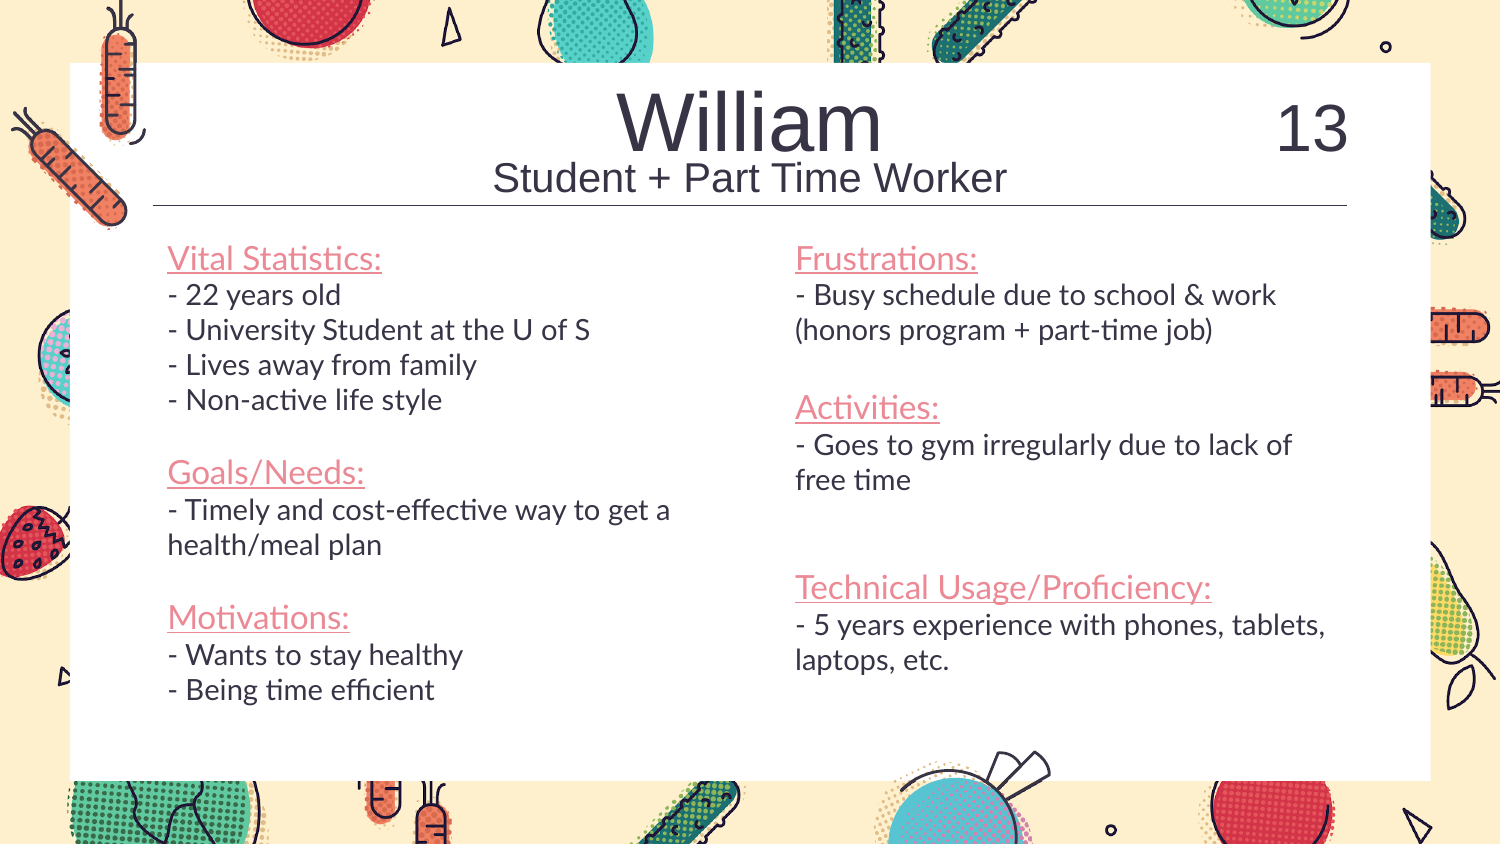

# William
13
Student + Part Time Worker
Vital Statistics:
- 22 years old
- University Student at the U of S
- Lives away from family
- Non-active life style

Goals/Needs:
- Timely and cost-effective way to get a health/meal plan

Motivations:
- Wants to stay healthy
- Being time efficient
Frustrations:
- Busy schedule due to school & work (honors program + part-time job)

Activities:
- Goes to gym irregularly due to lack of free time

Technical Usage/Proficiency:
- 5 years experience with phones, tablets, laptops, etc.